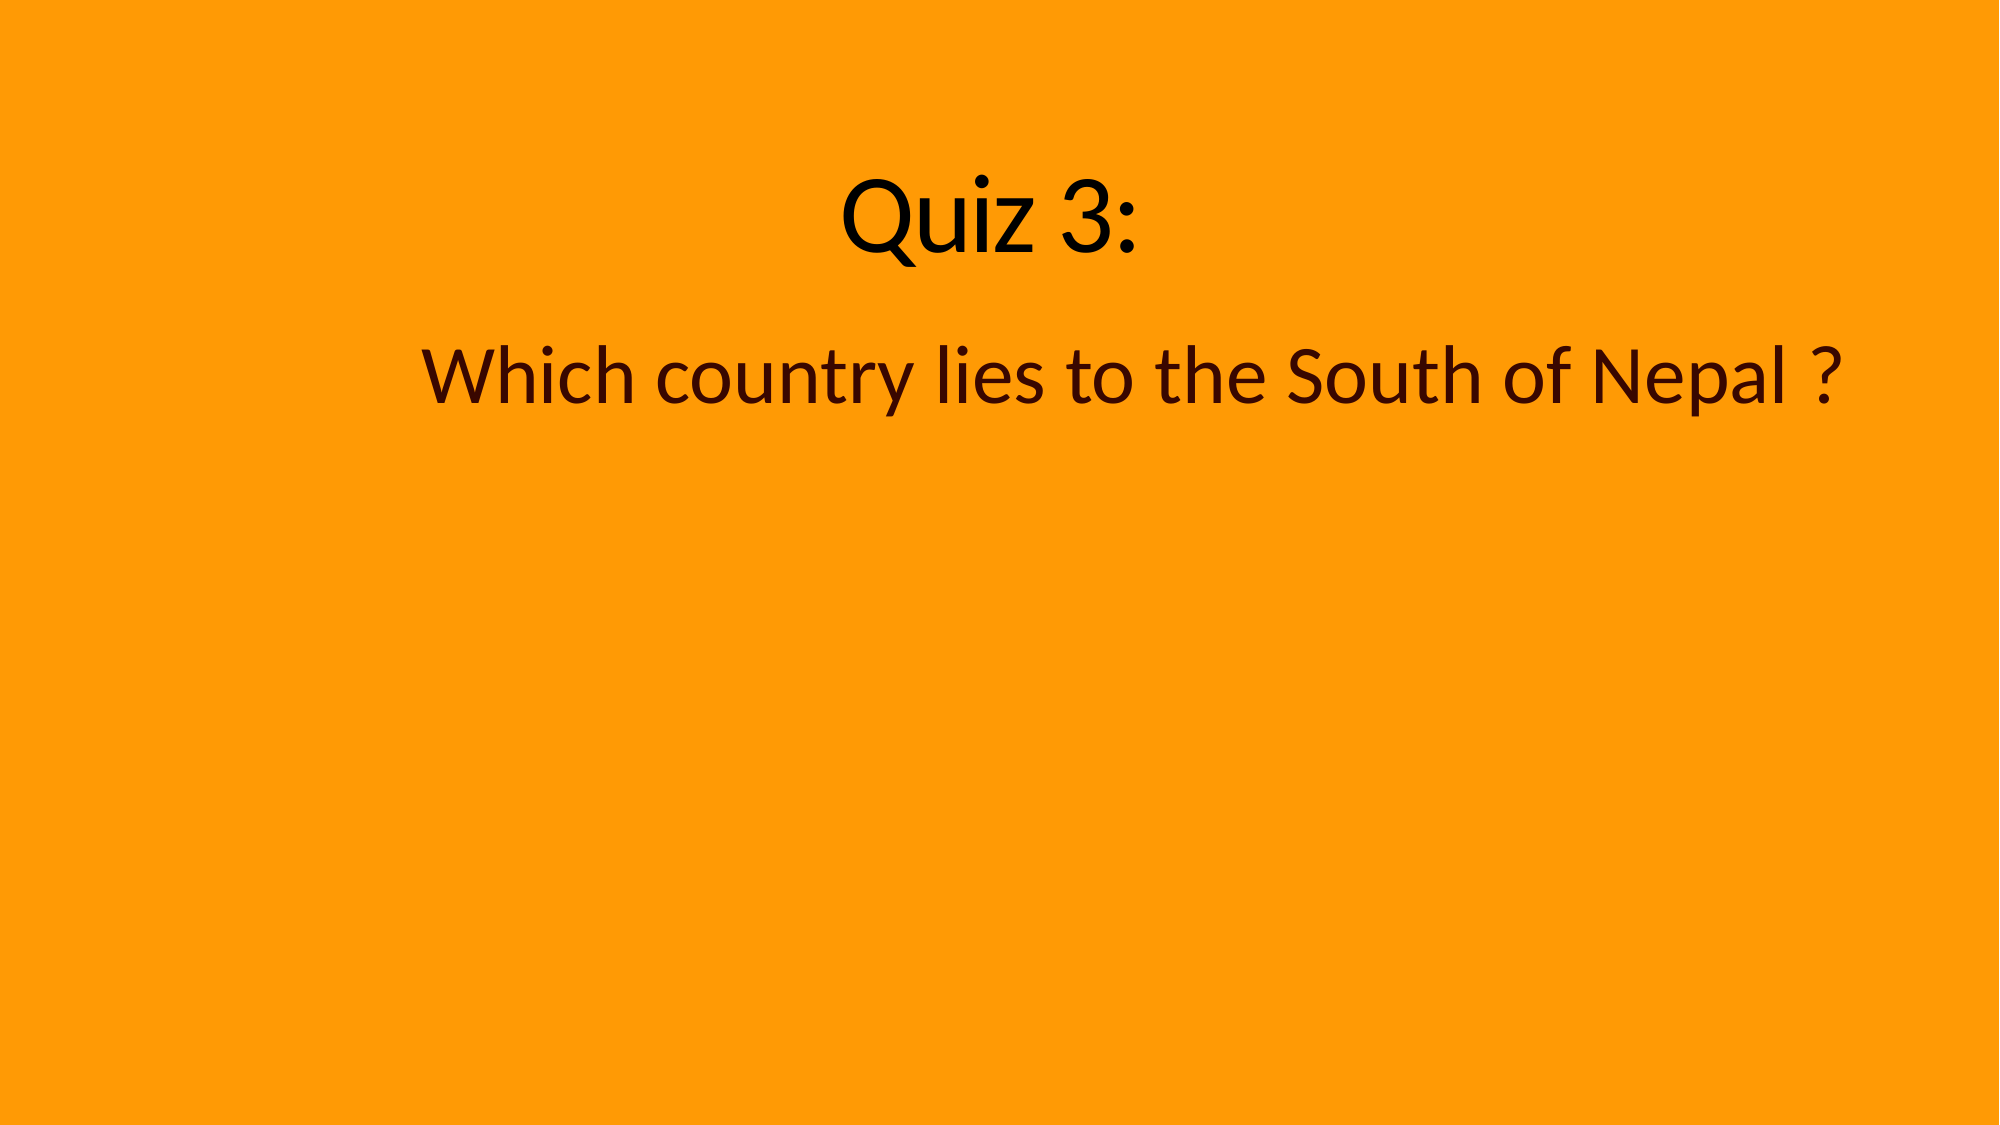

# Quiz 3:
Which country lies to the South of Nepal ?